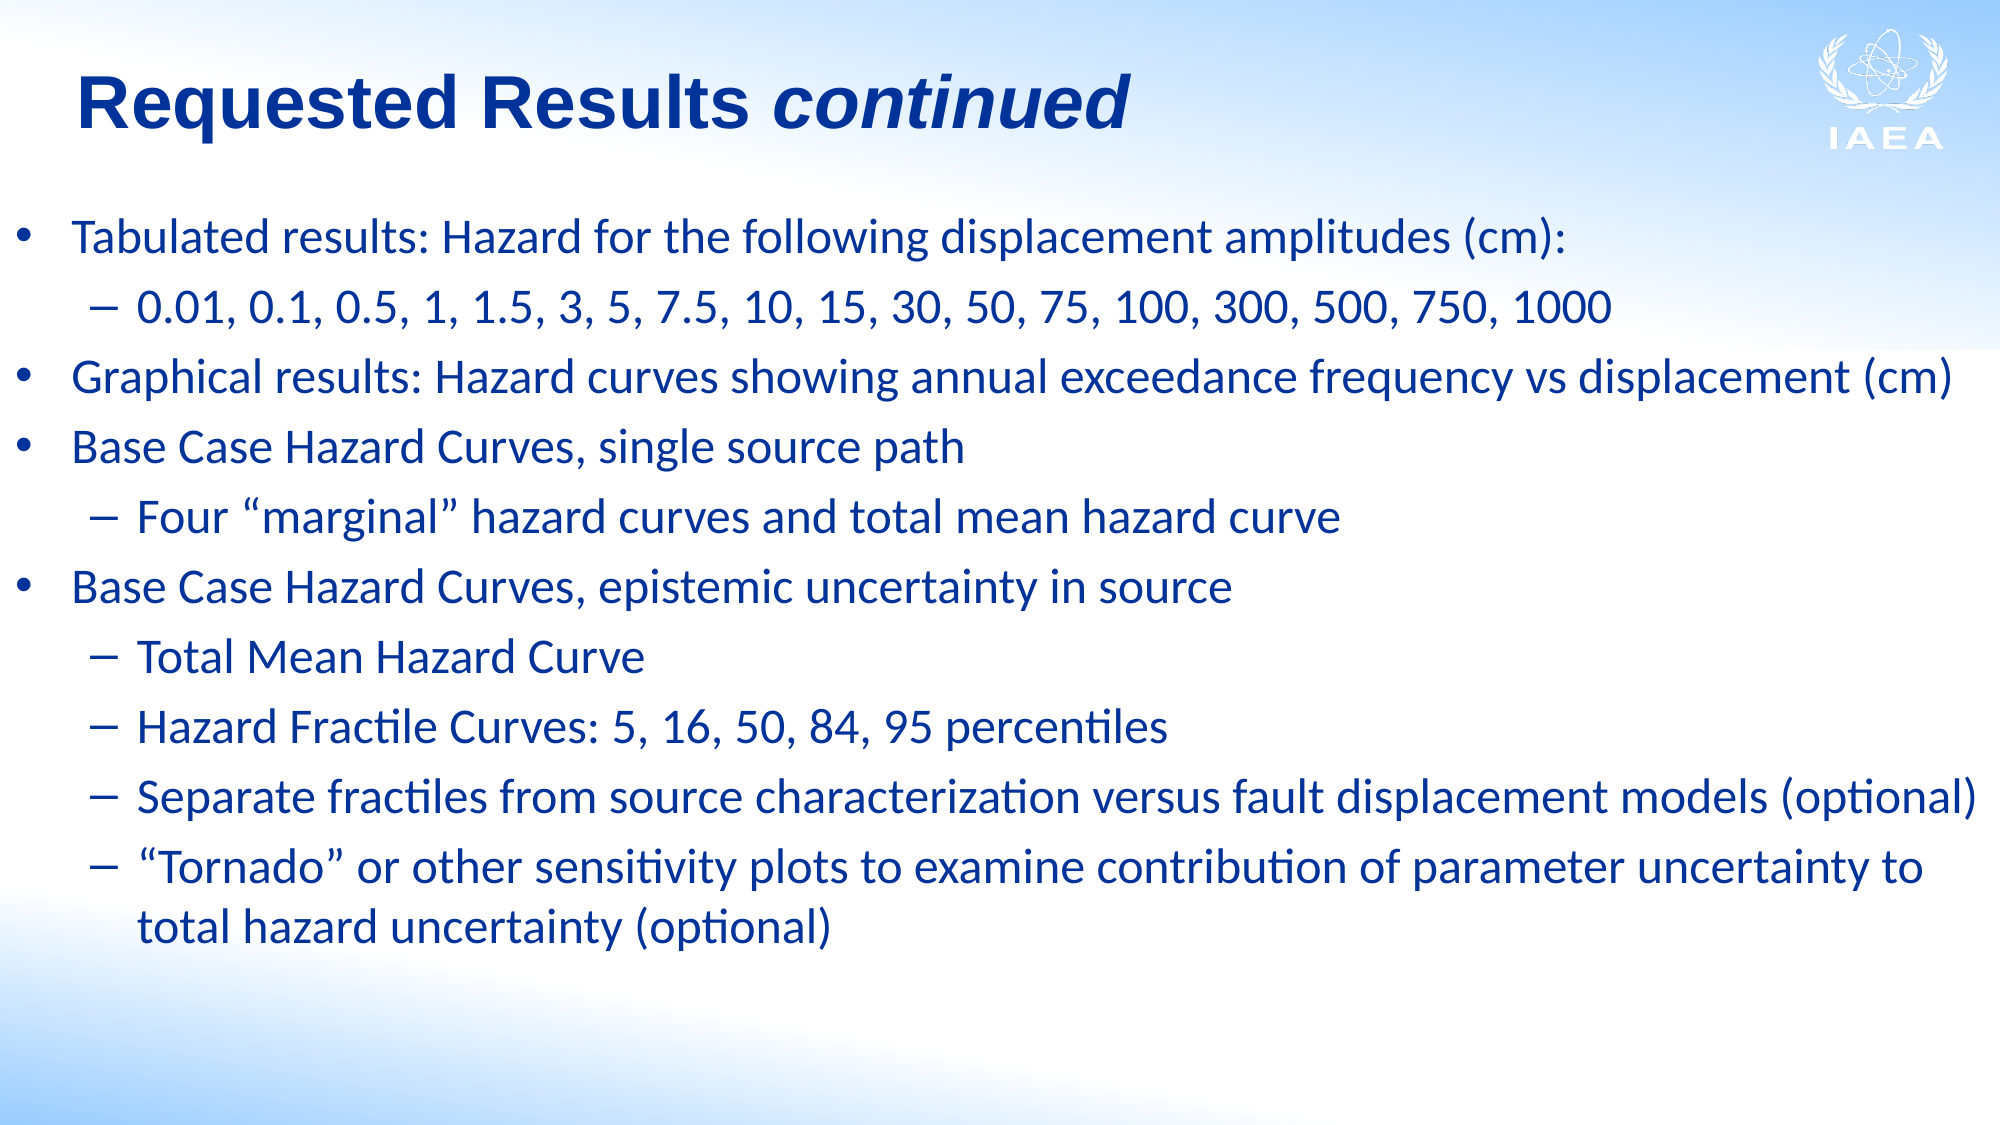

# Requested Results continued
Tabulated results: Hazard for the following displacement amplitudes (cm):
0.01, 0.1, 0.5, 1, 1.5, 3, 5, 7.5, 10, 15, 30, 50, 75, 100, 300, 500, 750, 1000
Graphical results: Hazard curves showing annual exceedance frequency vs displacement (cm)
Base Case Hazard Curves, single source path
Four “marginal” hazard curves and total mean hazard curve
Base Case Hazard Curves, epistemic uncertainty in source
Total Mean Hazard Curve
Hazard Fractile Curves: 5, 16, 50, 84, 95 percentiles
Separate fractiles from source characterization versus fault displacement models (optional)
“Tornado” or other sensitivity plots to examine contribution of parameter uncertainty to total hazard uncertainty (optional)